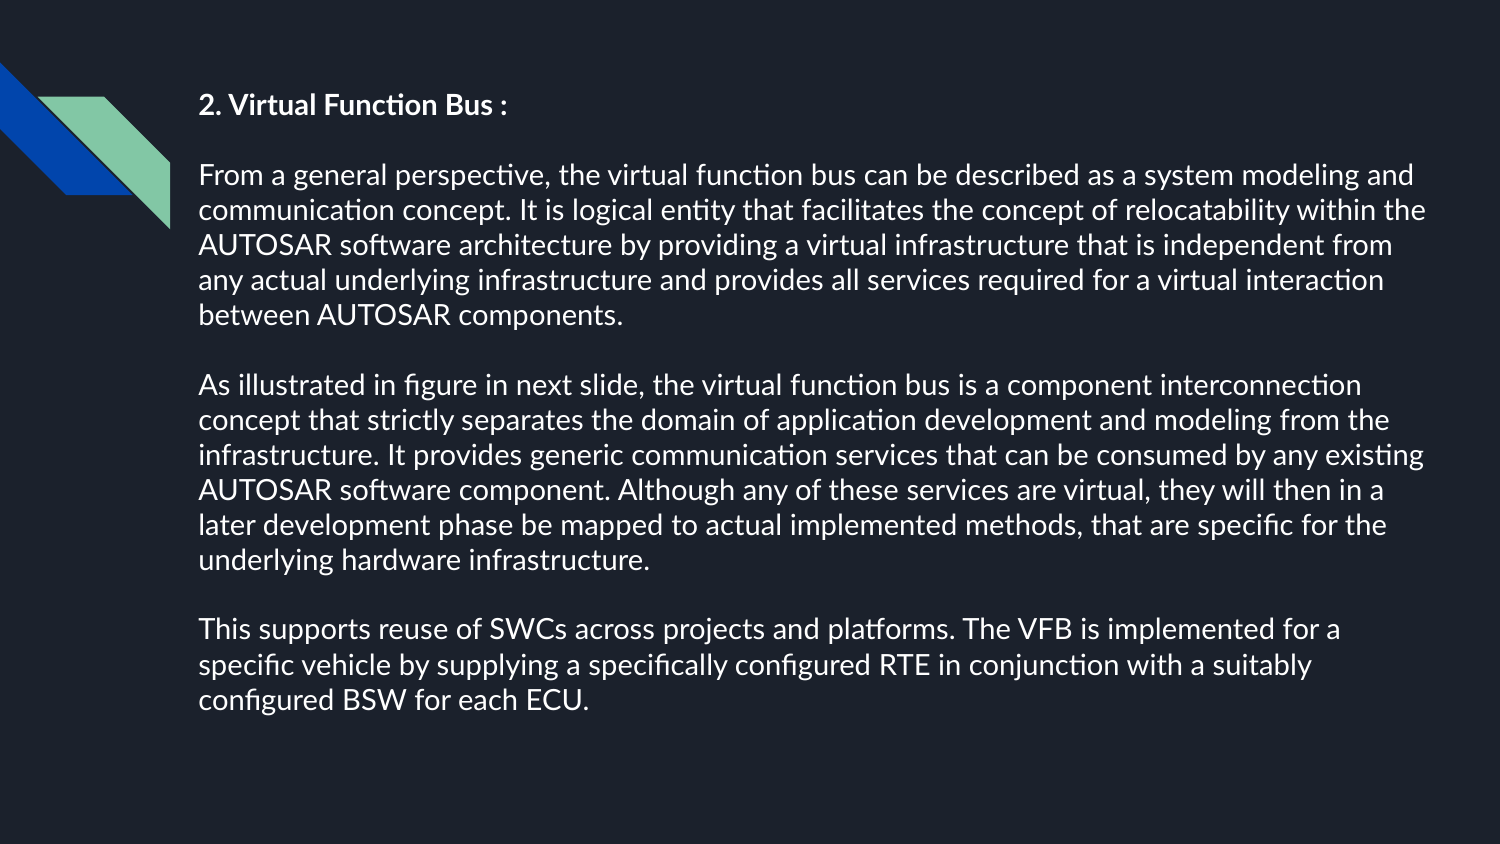

# 2. Virtual Function Bus :

From a general perspective, the virtual function bus can be described as a system modeling and communication concept. It is logical entity that facilitates the concept of relocatability within the AUTOSAR software architecture by providing a virtual infrastructure that is independent from any actual underlying infrastructure and provides all services required for a virtual interaction between AUTOSAR components.

As illustrated in figure in next slide, the virtual function bus is a component interconnection concept that strictly separates the domain of application development and modeling from the infrastructure. It provides generic communication services that can be consumed by any existing AUTOSAR software component. Although any of these services are virtual, they will then in a later development phase be mapped to actual implemented methods, that are specific for the underlying hardware infrastructure.

This supports reuse of SWCs across projects and platforms. The VFB is implemented for a specific vehicle by supplying a specifically configured RTE in conjunction with a suitably configured BSW for each ECU.